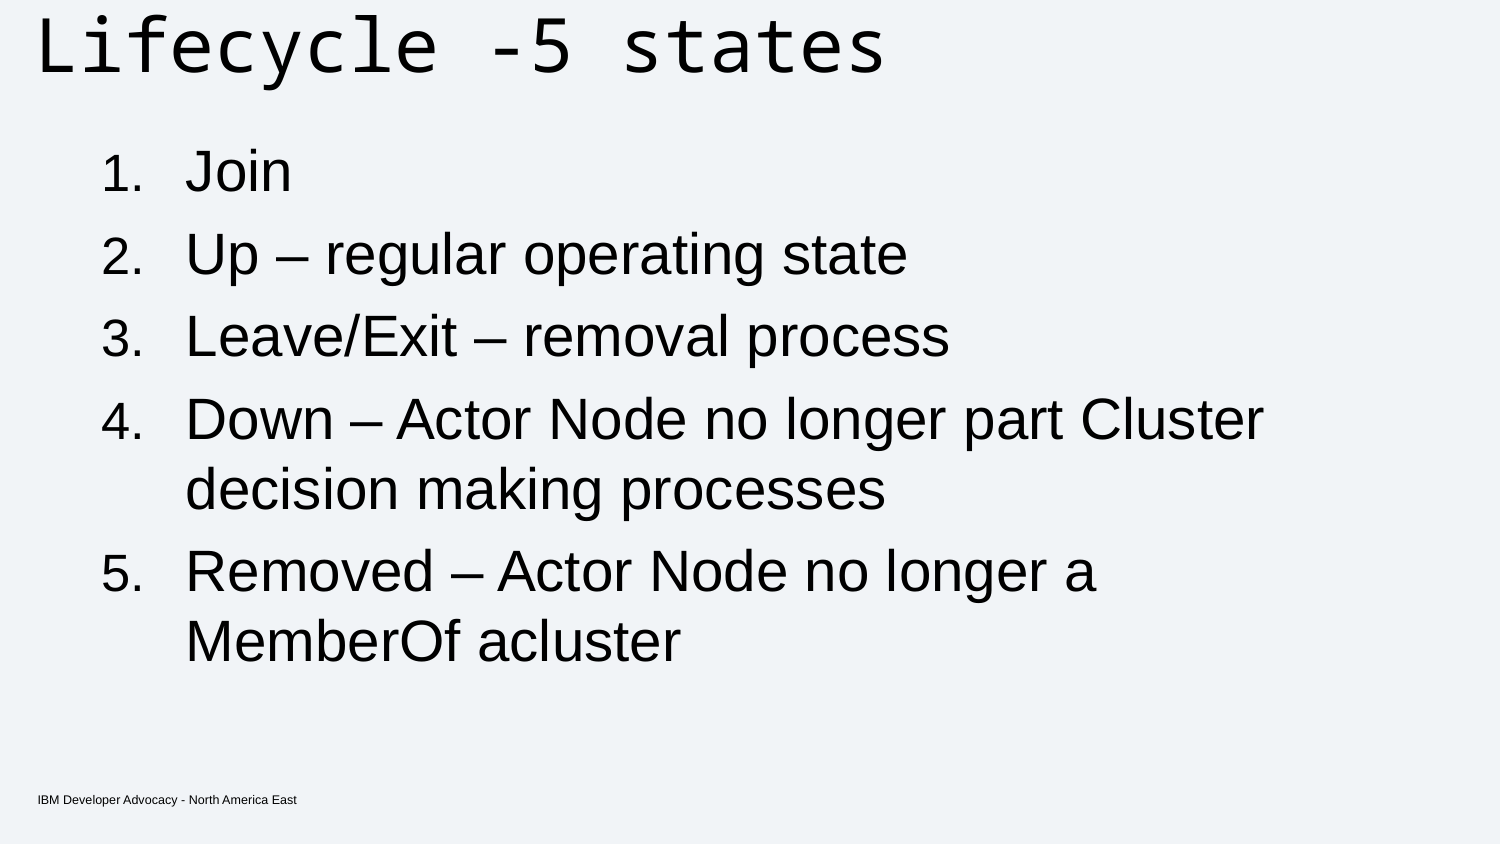

# Lifecycle -5 states
Join
Up – regular operating state
Leave/Exit – removal process
Down – Actor Node no longer part Cluster decision making processes
Removed – Actor Node no longer a MemberOf acluster
IBM Developer Advocacy - North America East